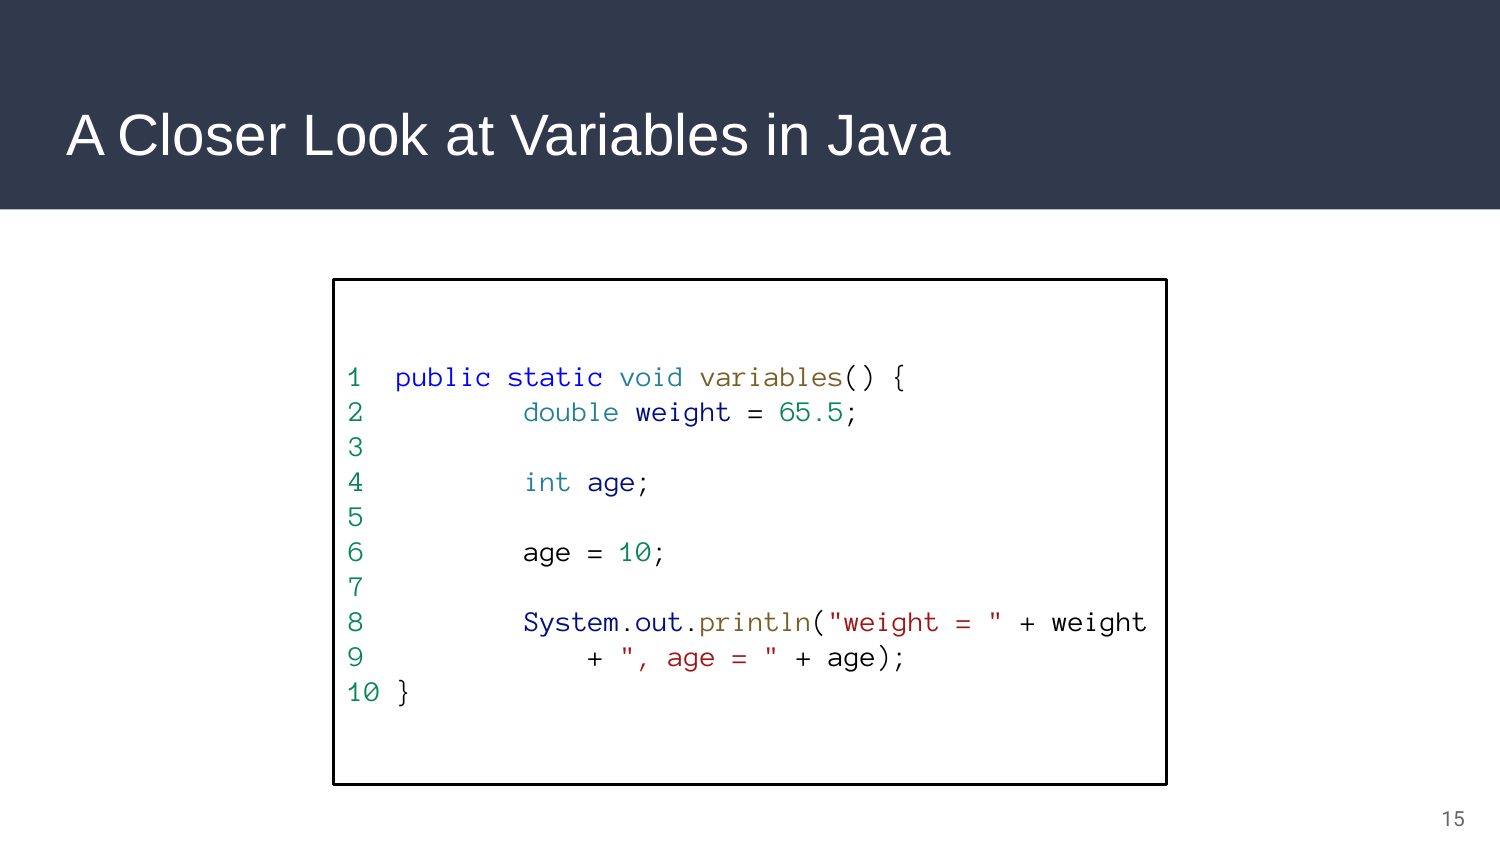

# A Closer Look at Variables in Java
1  public static void variables() {
2          double weight = 65.5;
3
4          int age;
5
6          age = 10;
7
8          System.out.println("weight = " + weight
9              + ", age = " + age);
10 }
15